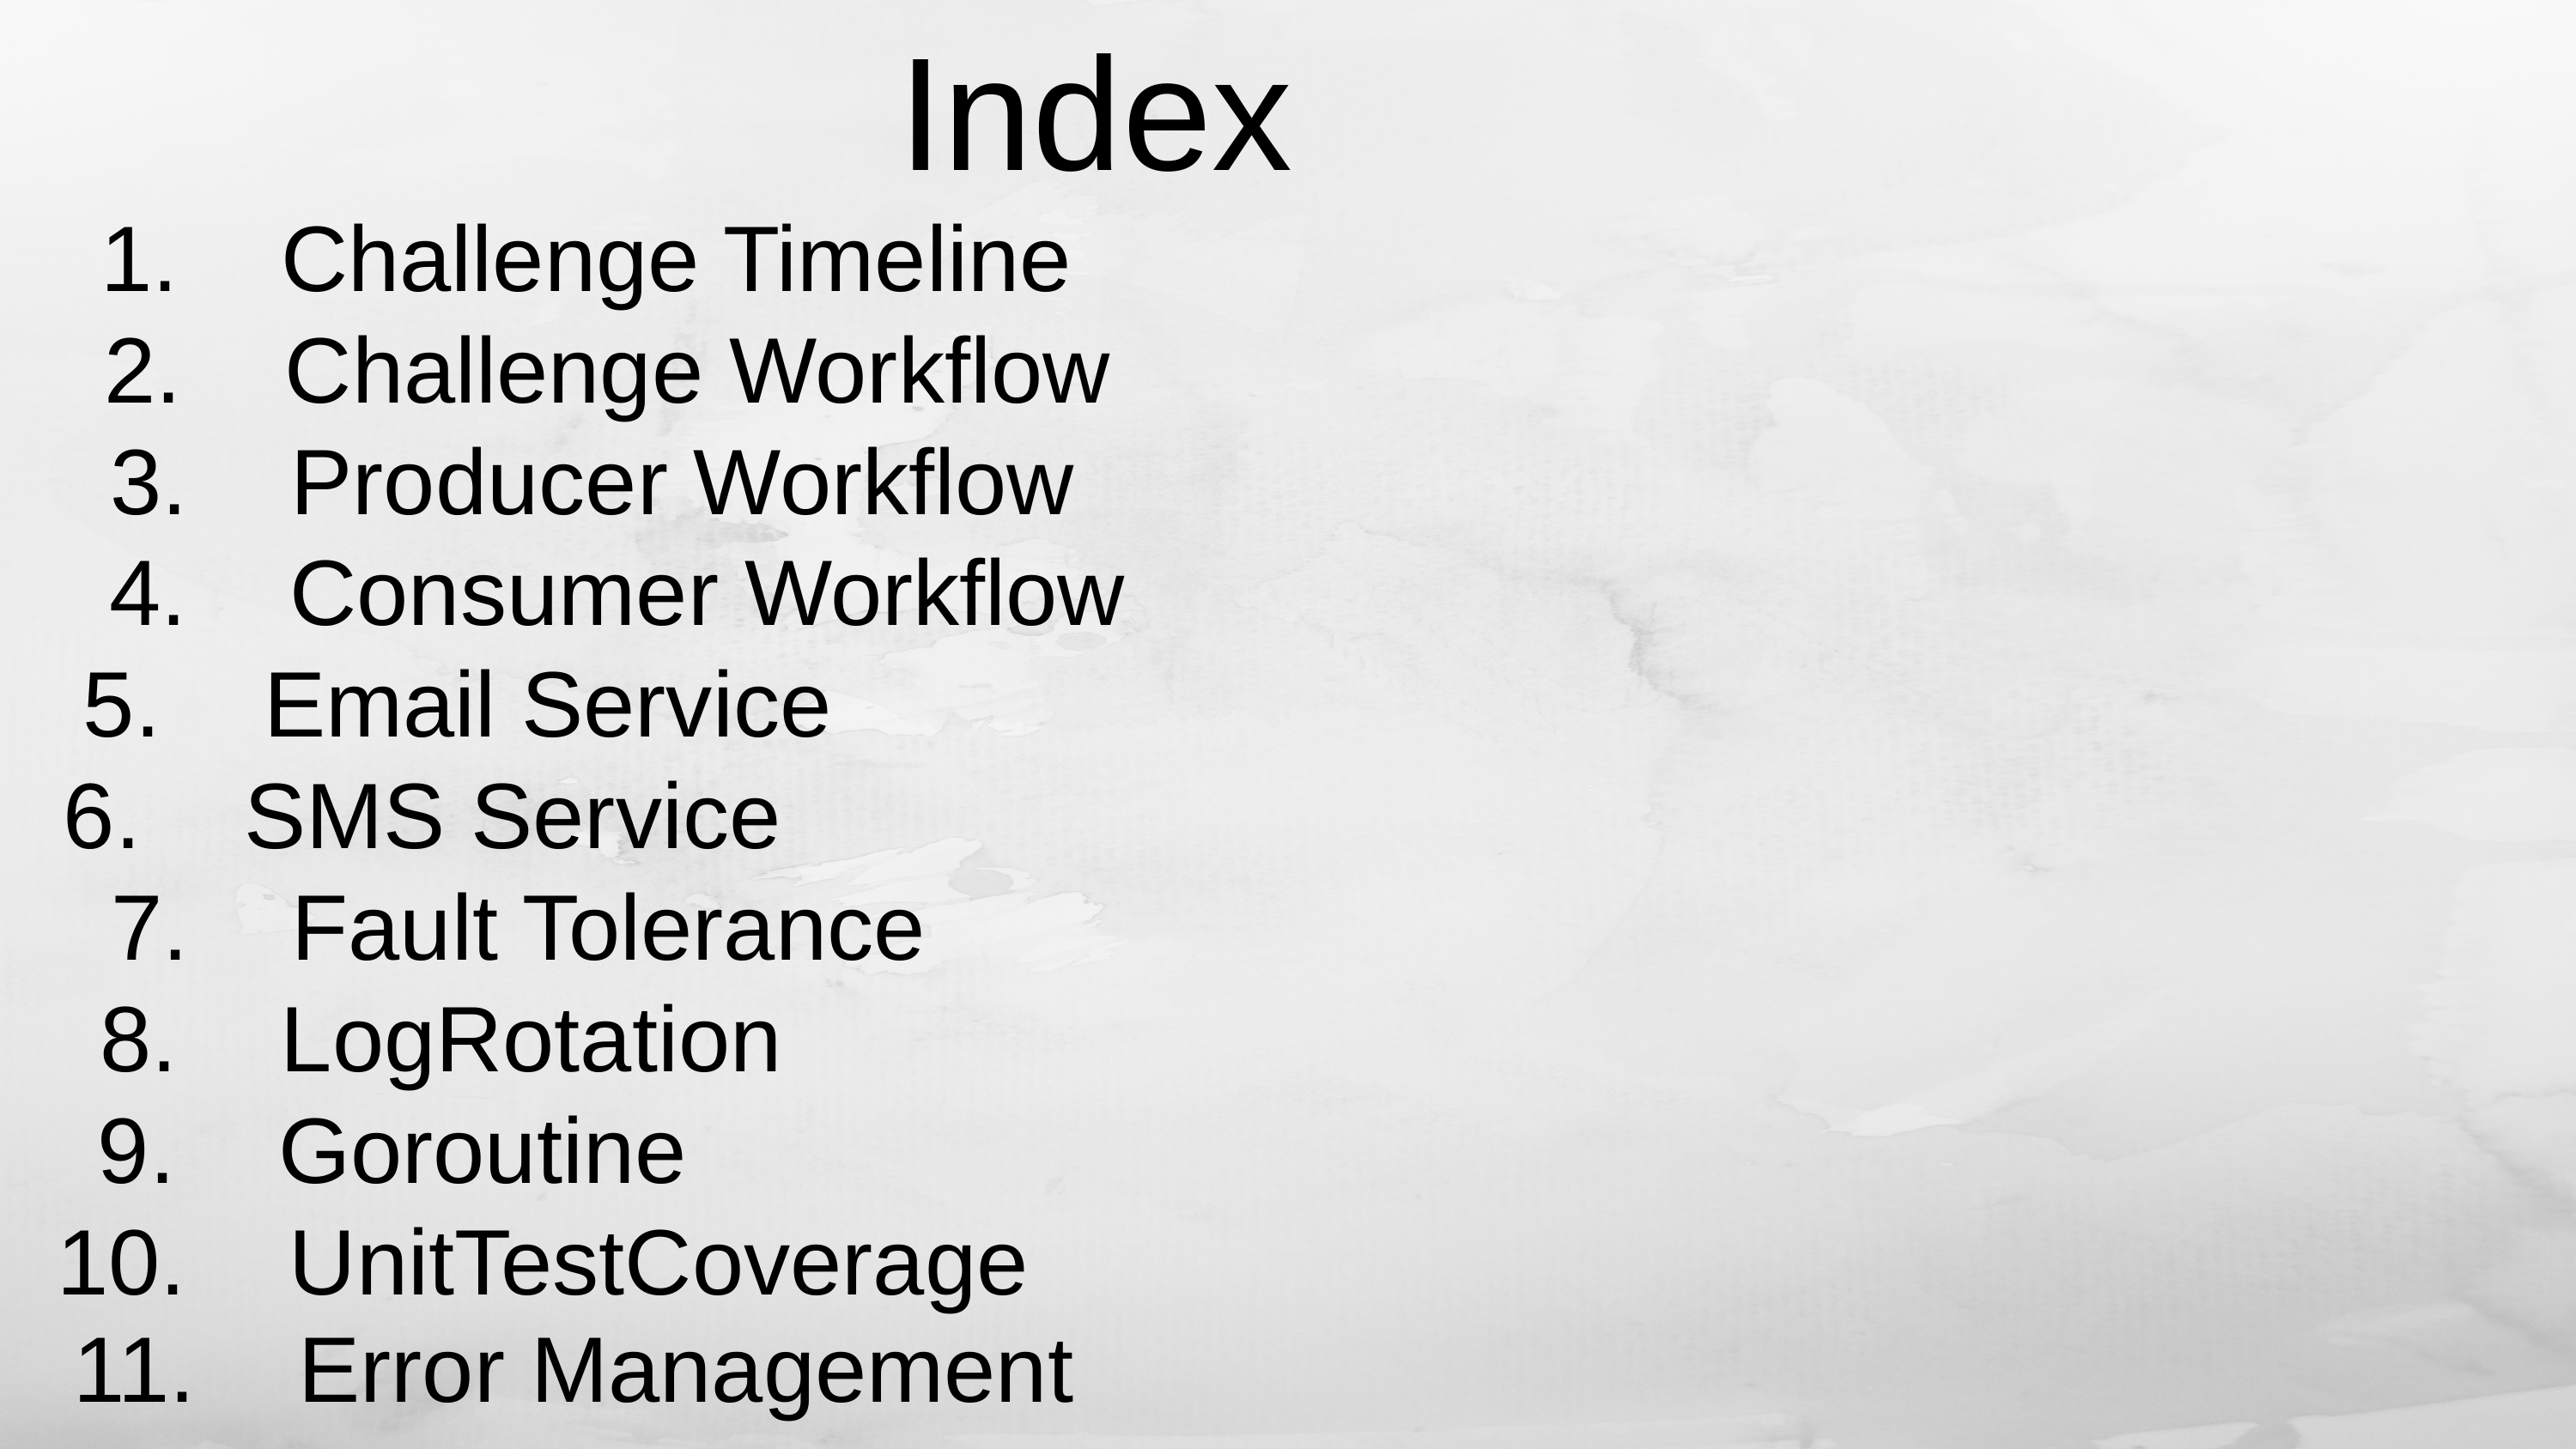

Index
1.    Challenge Timeline
2.    Challenge Workflow
3.    Producer Workflow
4.    Consumer Workflow
5.    Email Service
6.    SMS Service
7.    Fault Tolerance
8.    LogRotation
9.    Goroutine
10.    UnitTestCoverage
11.    Error Management